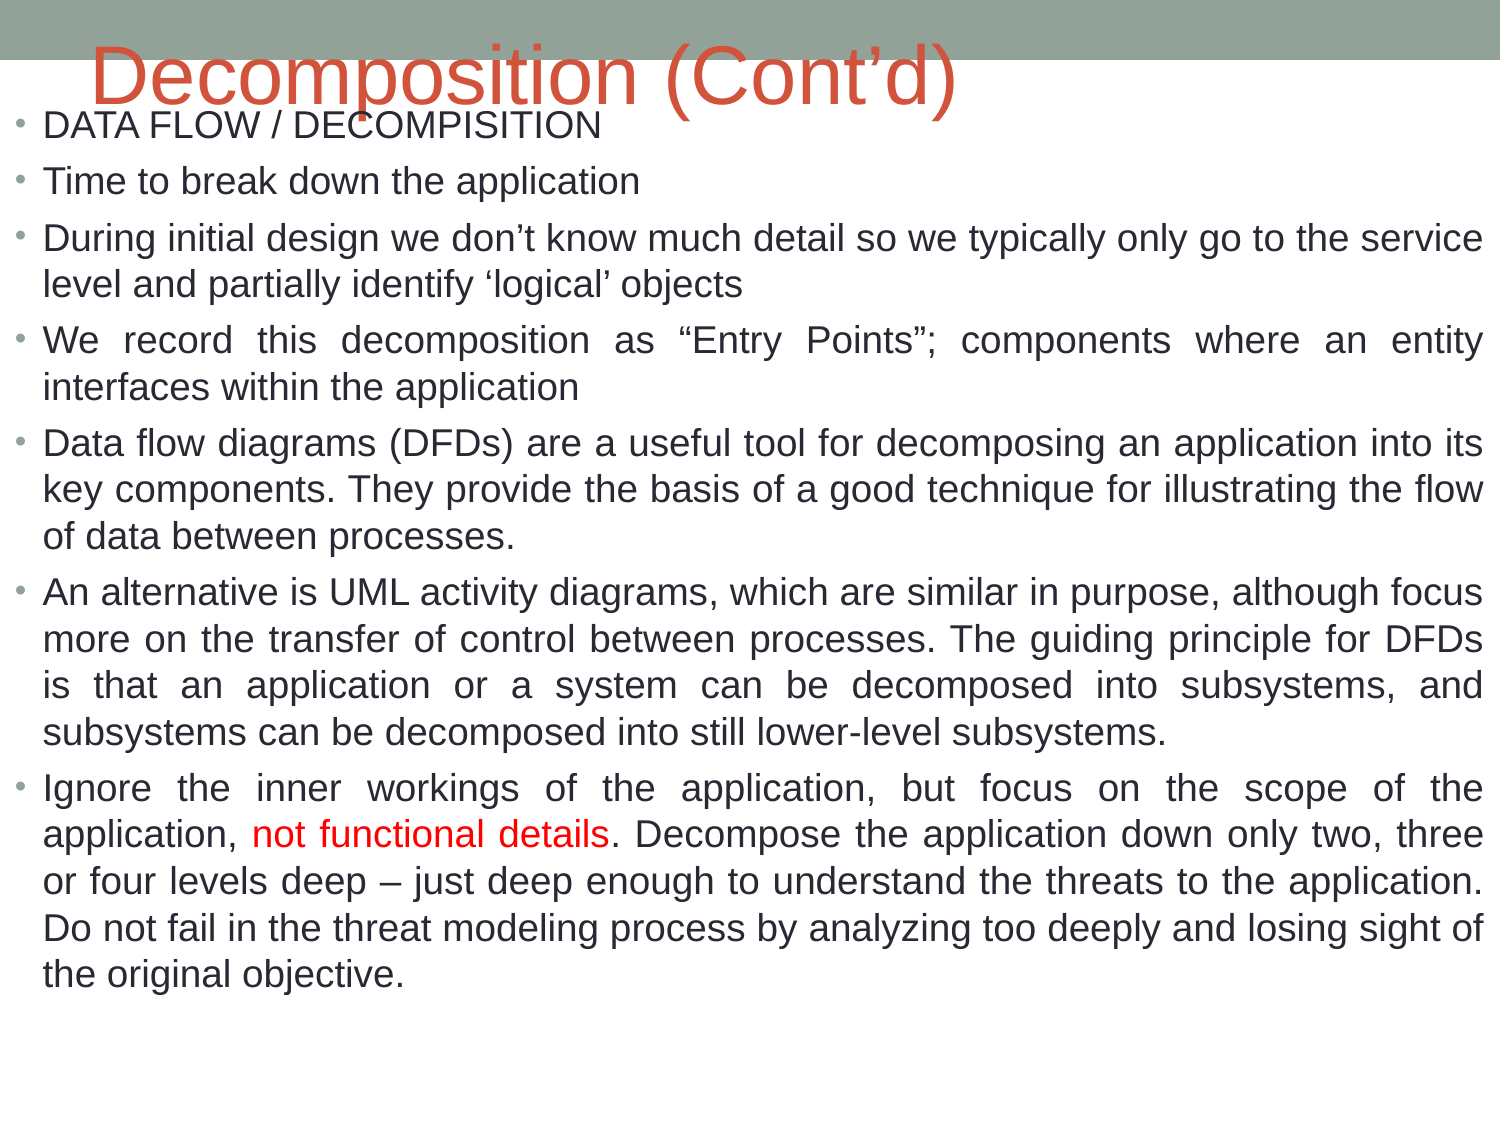

# Decomposition (Cont’d)
DATA FLOW / DECOMPISITION
Time to break down the application
During initial design we don’t know much detail so we typically only go to the service level and partially identify ‘logical’ objects
We record this decomposition as “Entry Points”; components where an entity interfaces within the application
Data flow diagrams (DFDs) are a useful tool for decomposing an application into its key components. They provide the basis of a good technique for illustrating the flow of data between processes.
An alternative is UML activity diagrams, which are similar in purpose, although focus more on the transfer of control between processes. The guiding principle for DFDs is that an application or a system can be decomposed into subsystems, and subsystems can be decomposed into still lower-level subsystems.
Ignore the inner workings of the application, but focus on the scope of the application, not functional details. Decompose the application down only two, three or four levels deep – just deep enough to understand the threats to the application. Do not fail in the threat modeling process by analyzing too deeply and losing sight of the original objective.